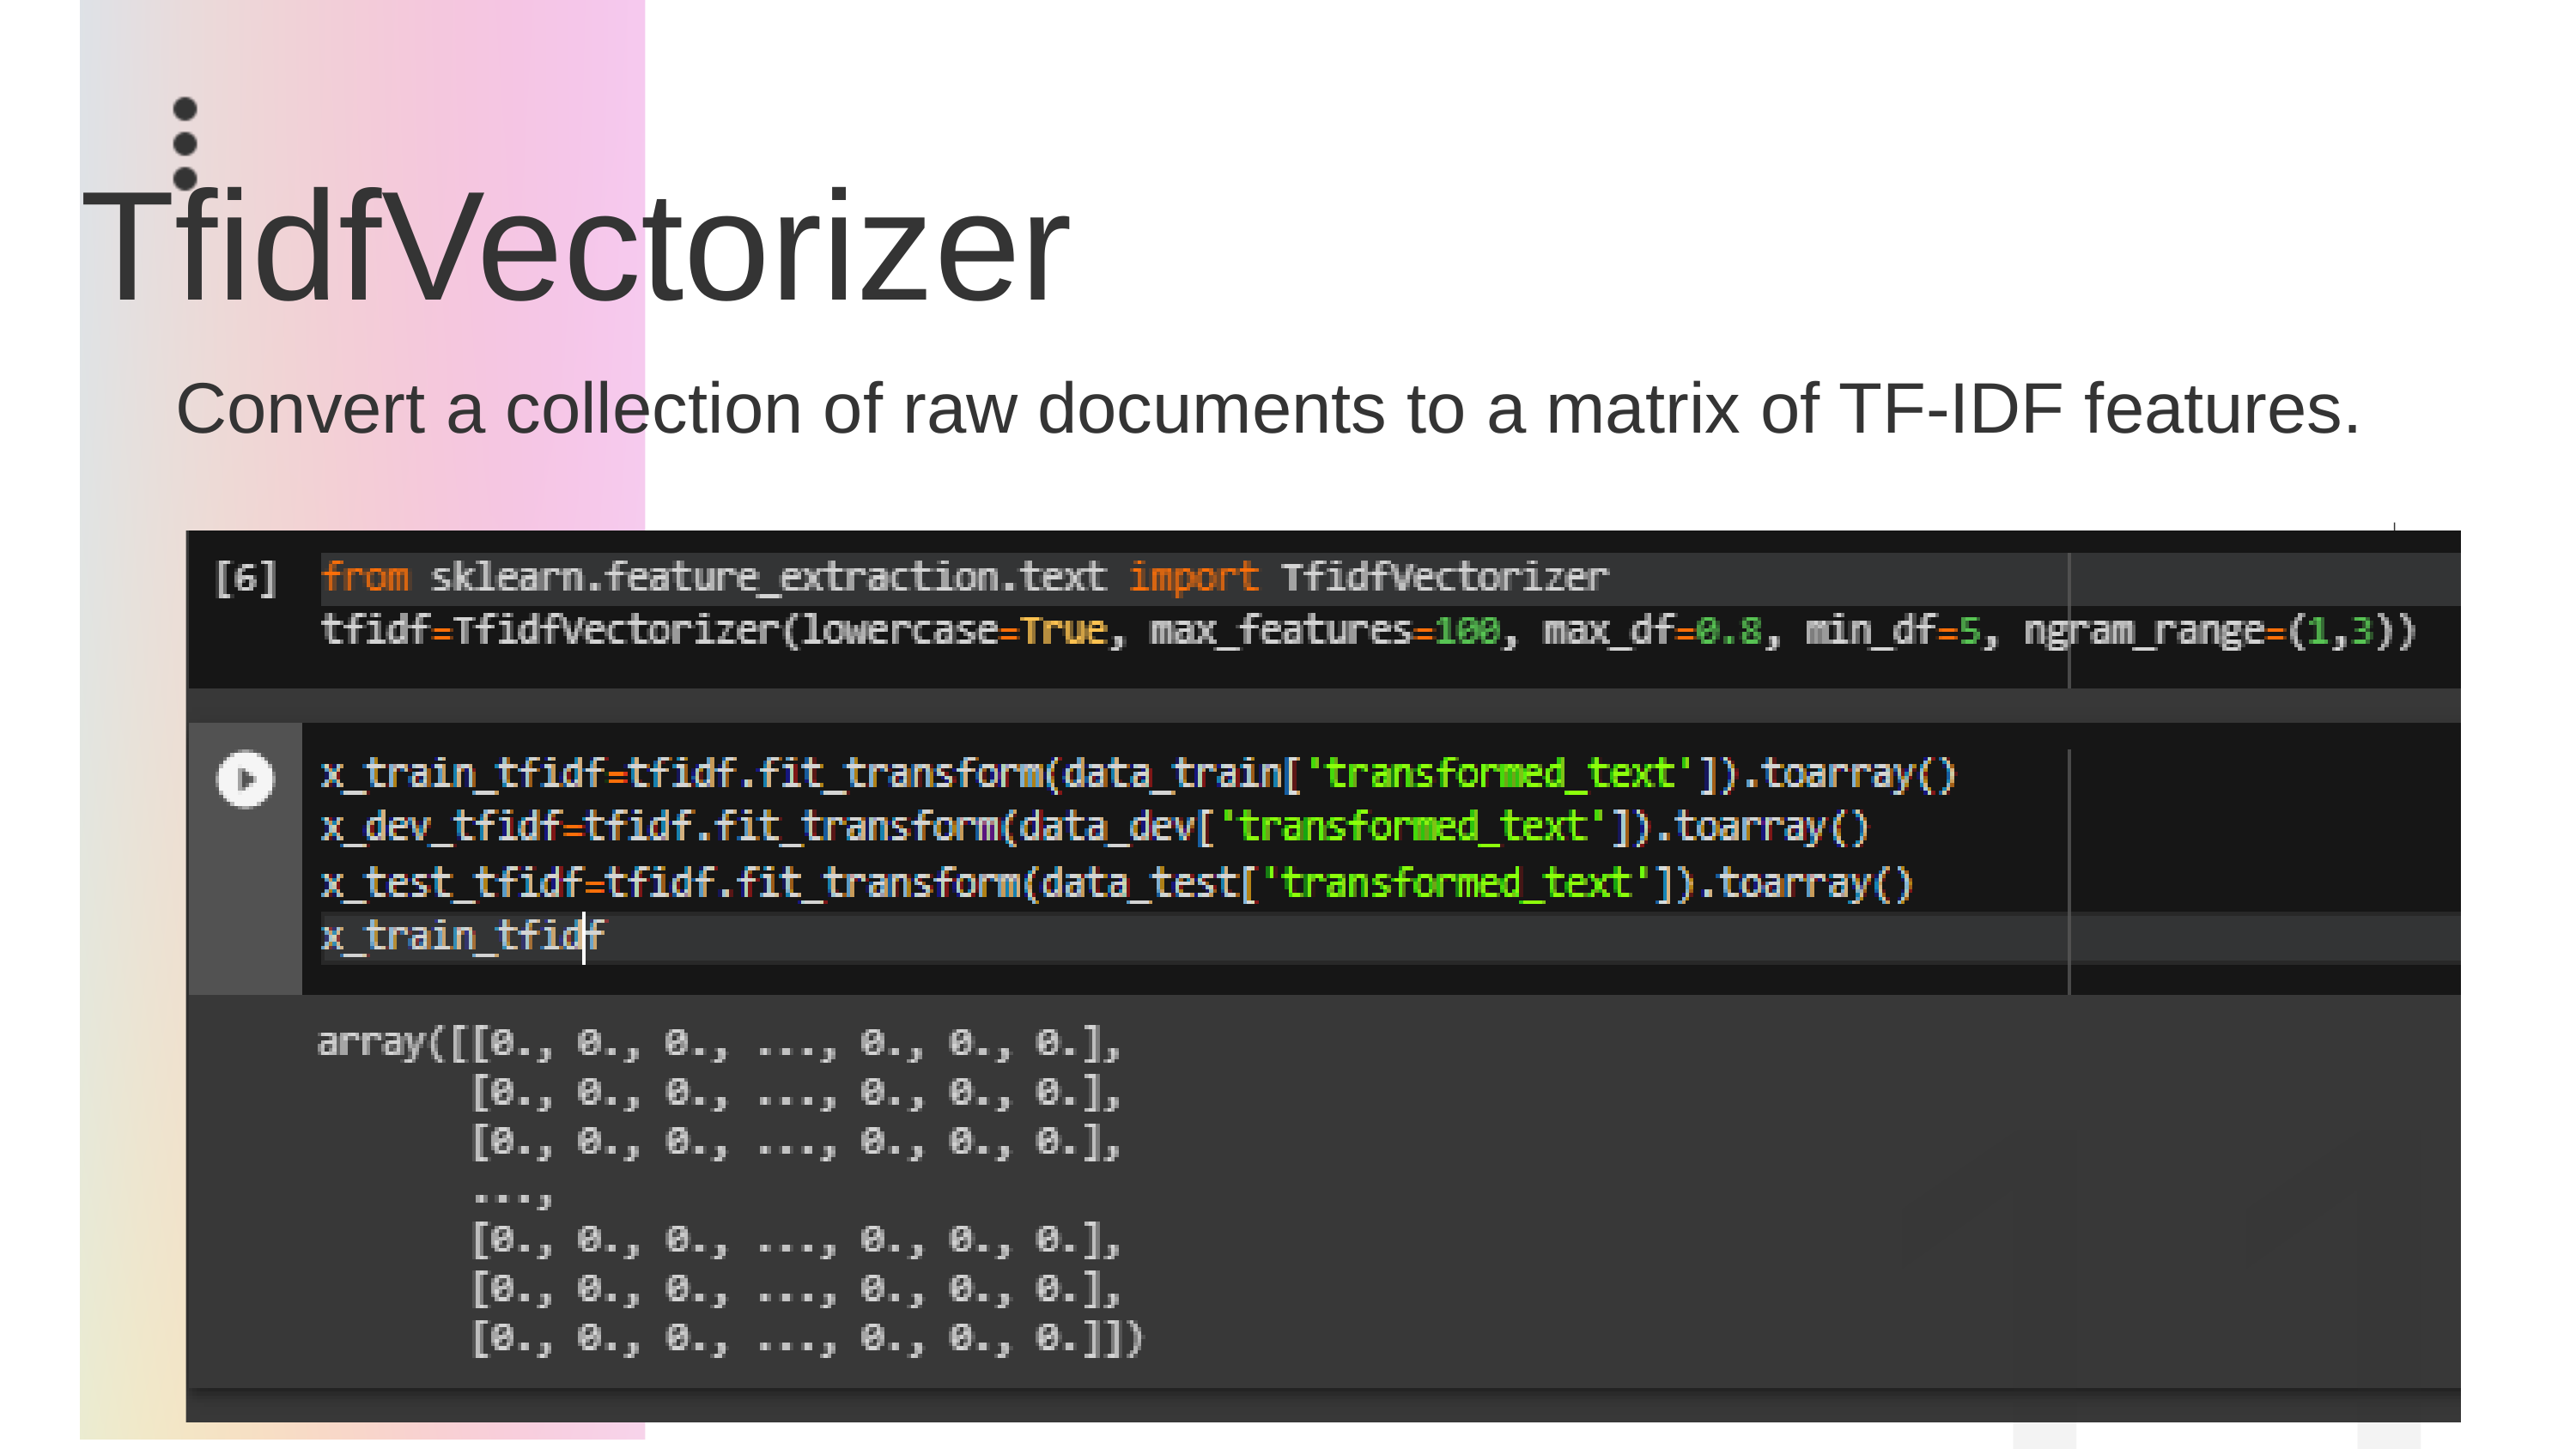

TfidfVectorizer

Convert a collection of raw documents to a matrix of TF-IDF features.

11